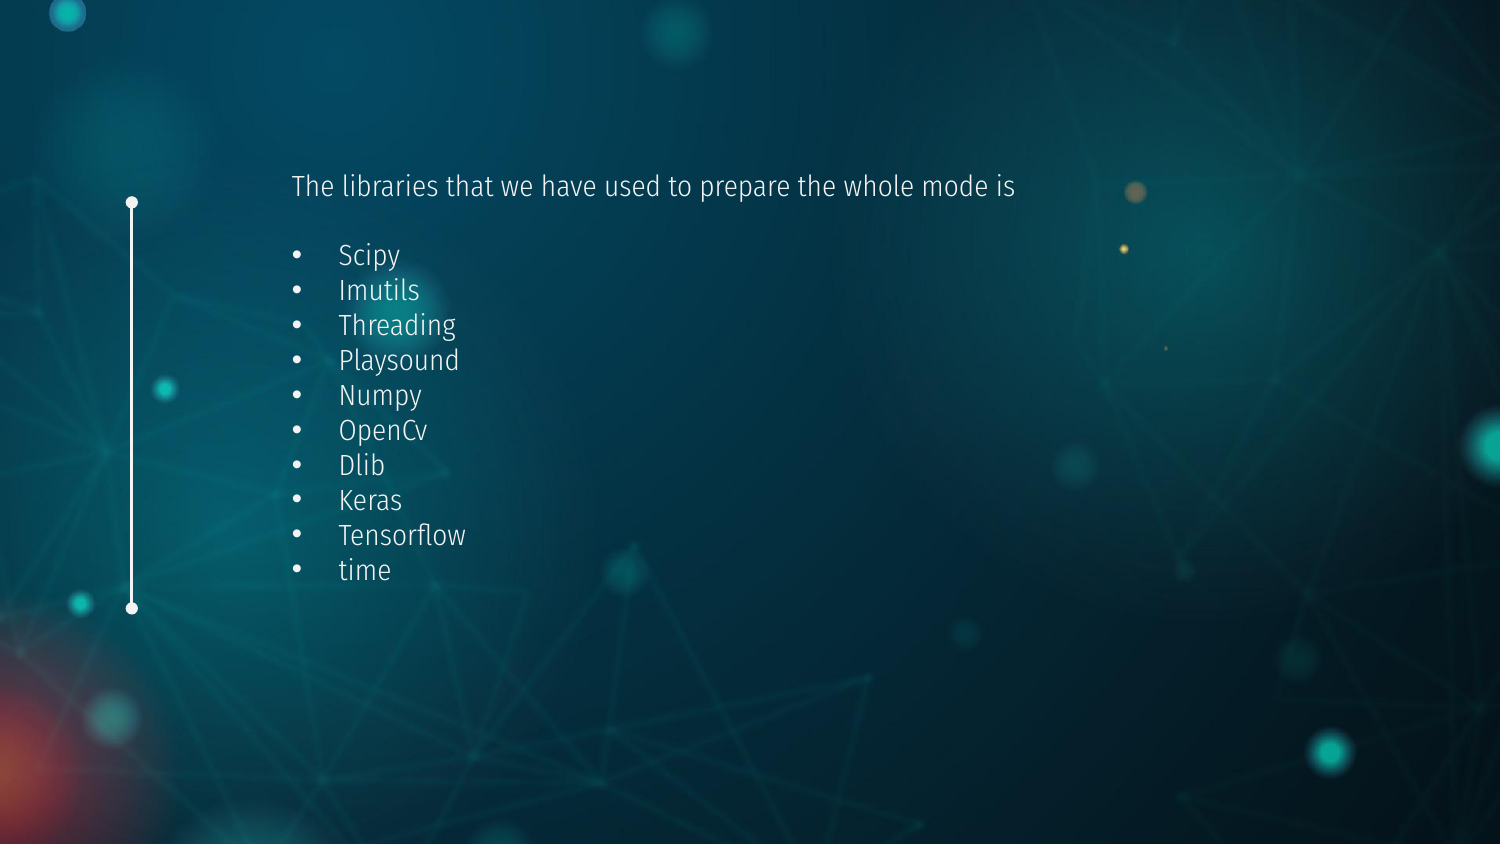

The libraries that we have used to prepare the whole mode is

Scipy
Imutils
Threading
Playsound
Numpy
OpenCv
Dlib
Keras
Tensorflow
time